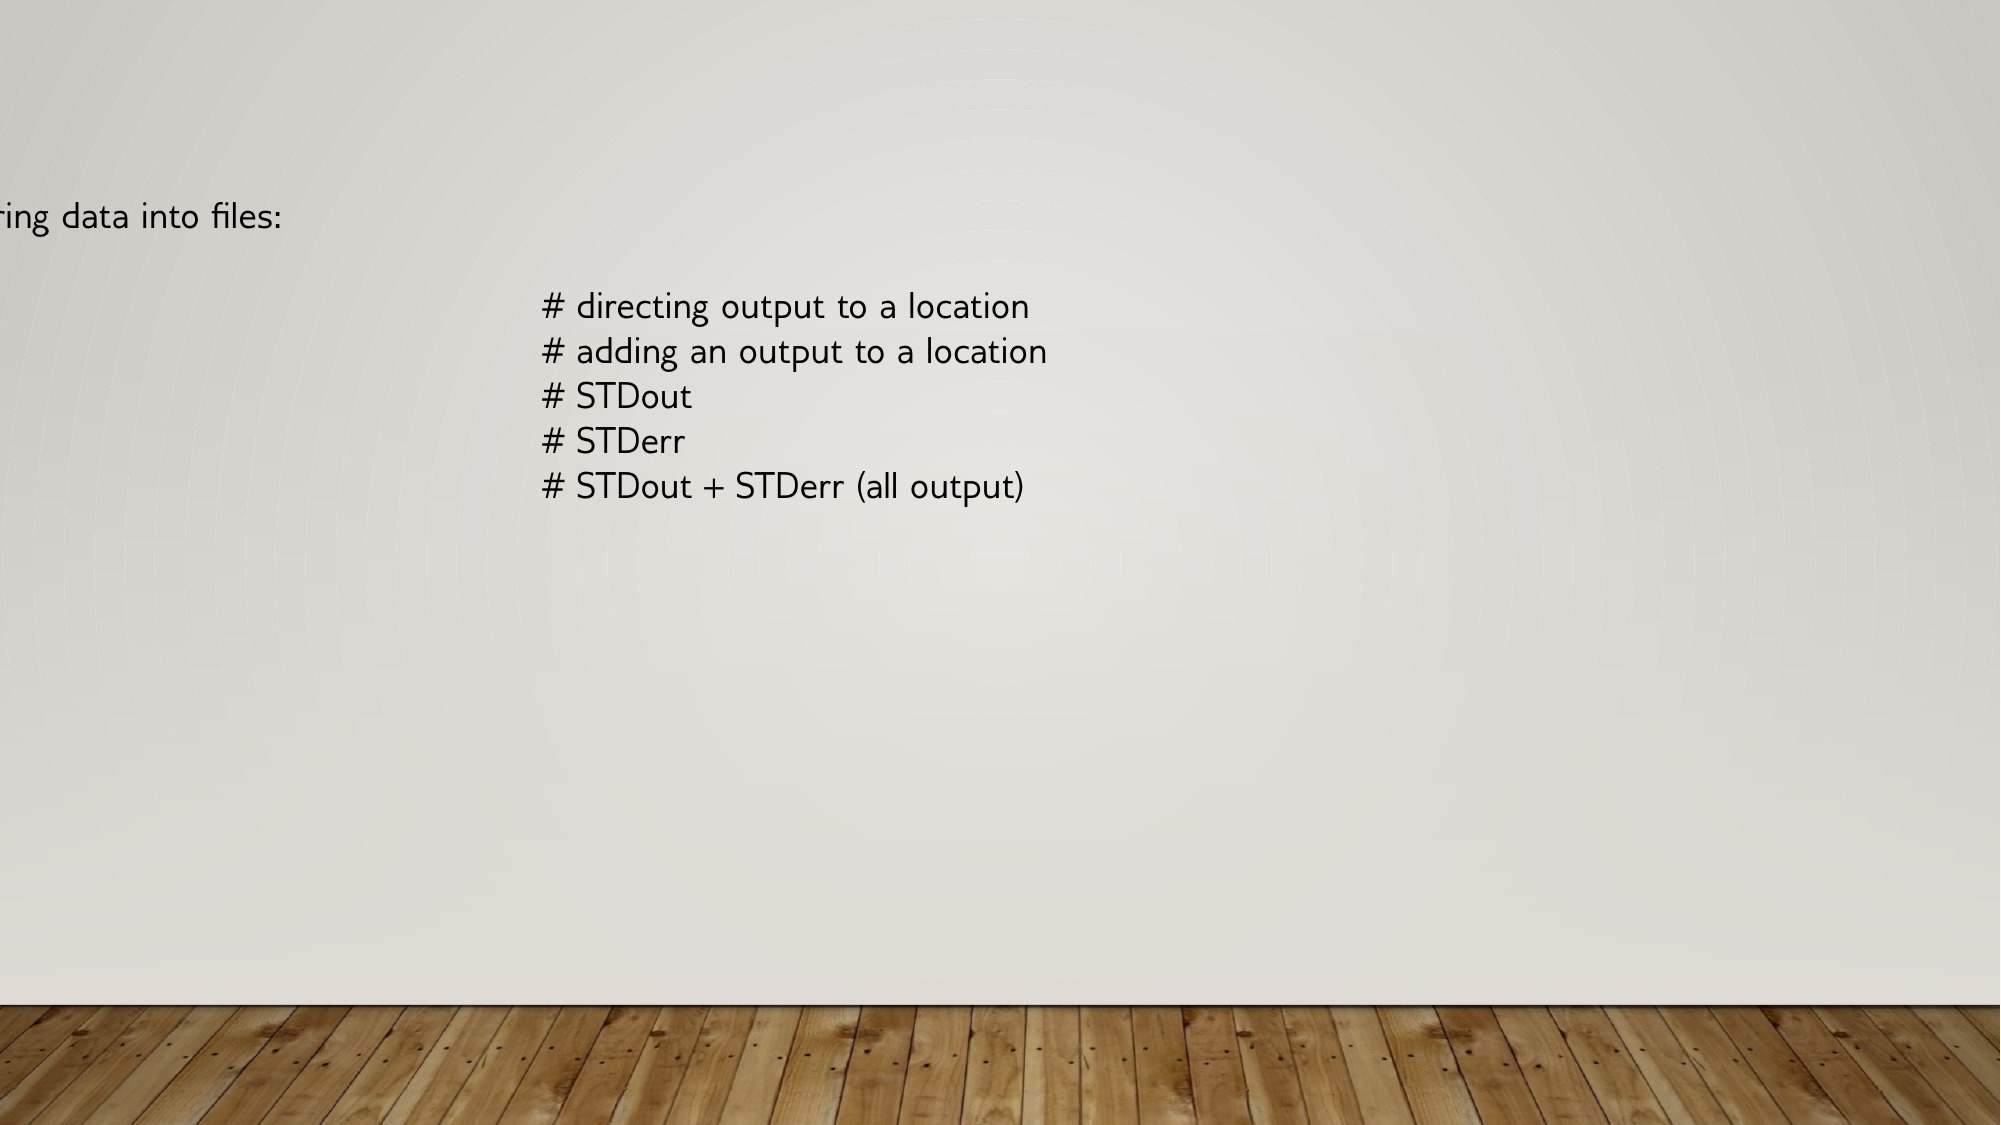

Storing data into files:

> 				# directing output to a location
>> 				# adding an output to a location
1>				# STDout
2>				# STDerr
&>				# STDout + STDerr (all output)